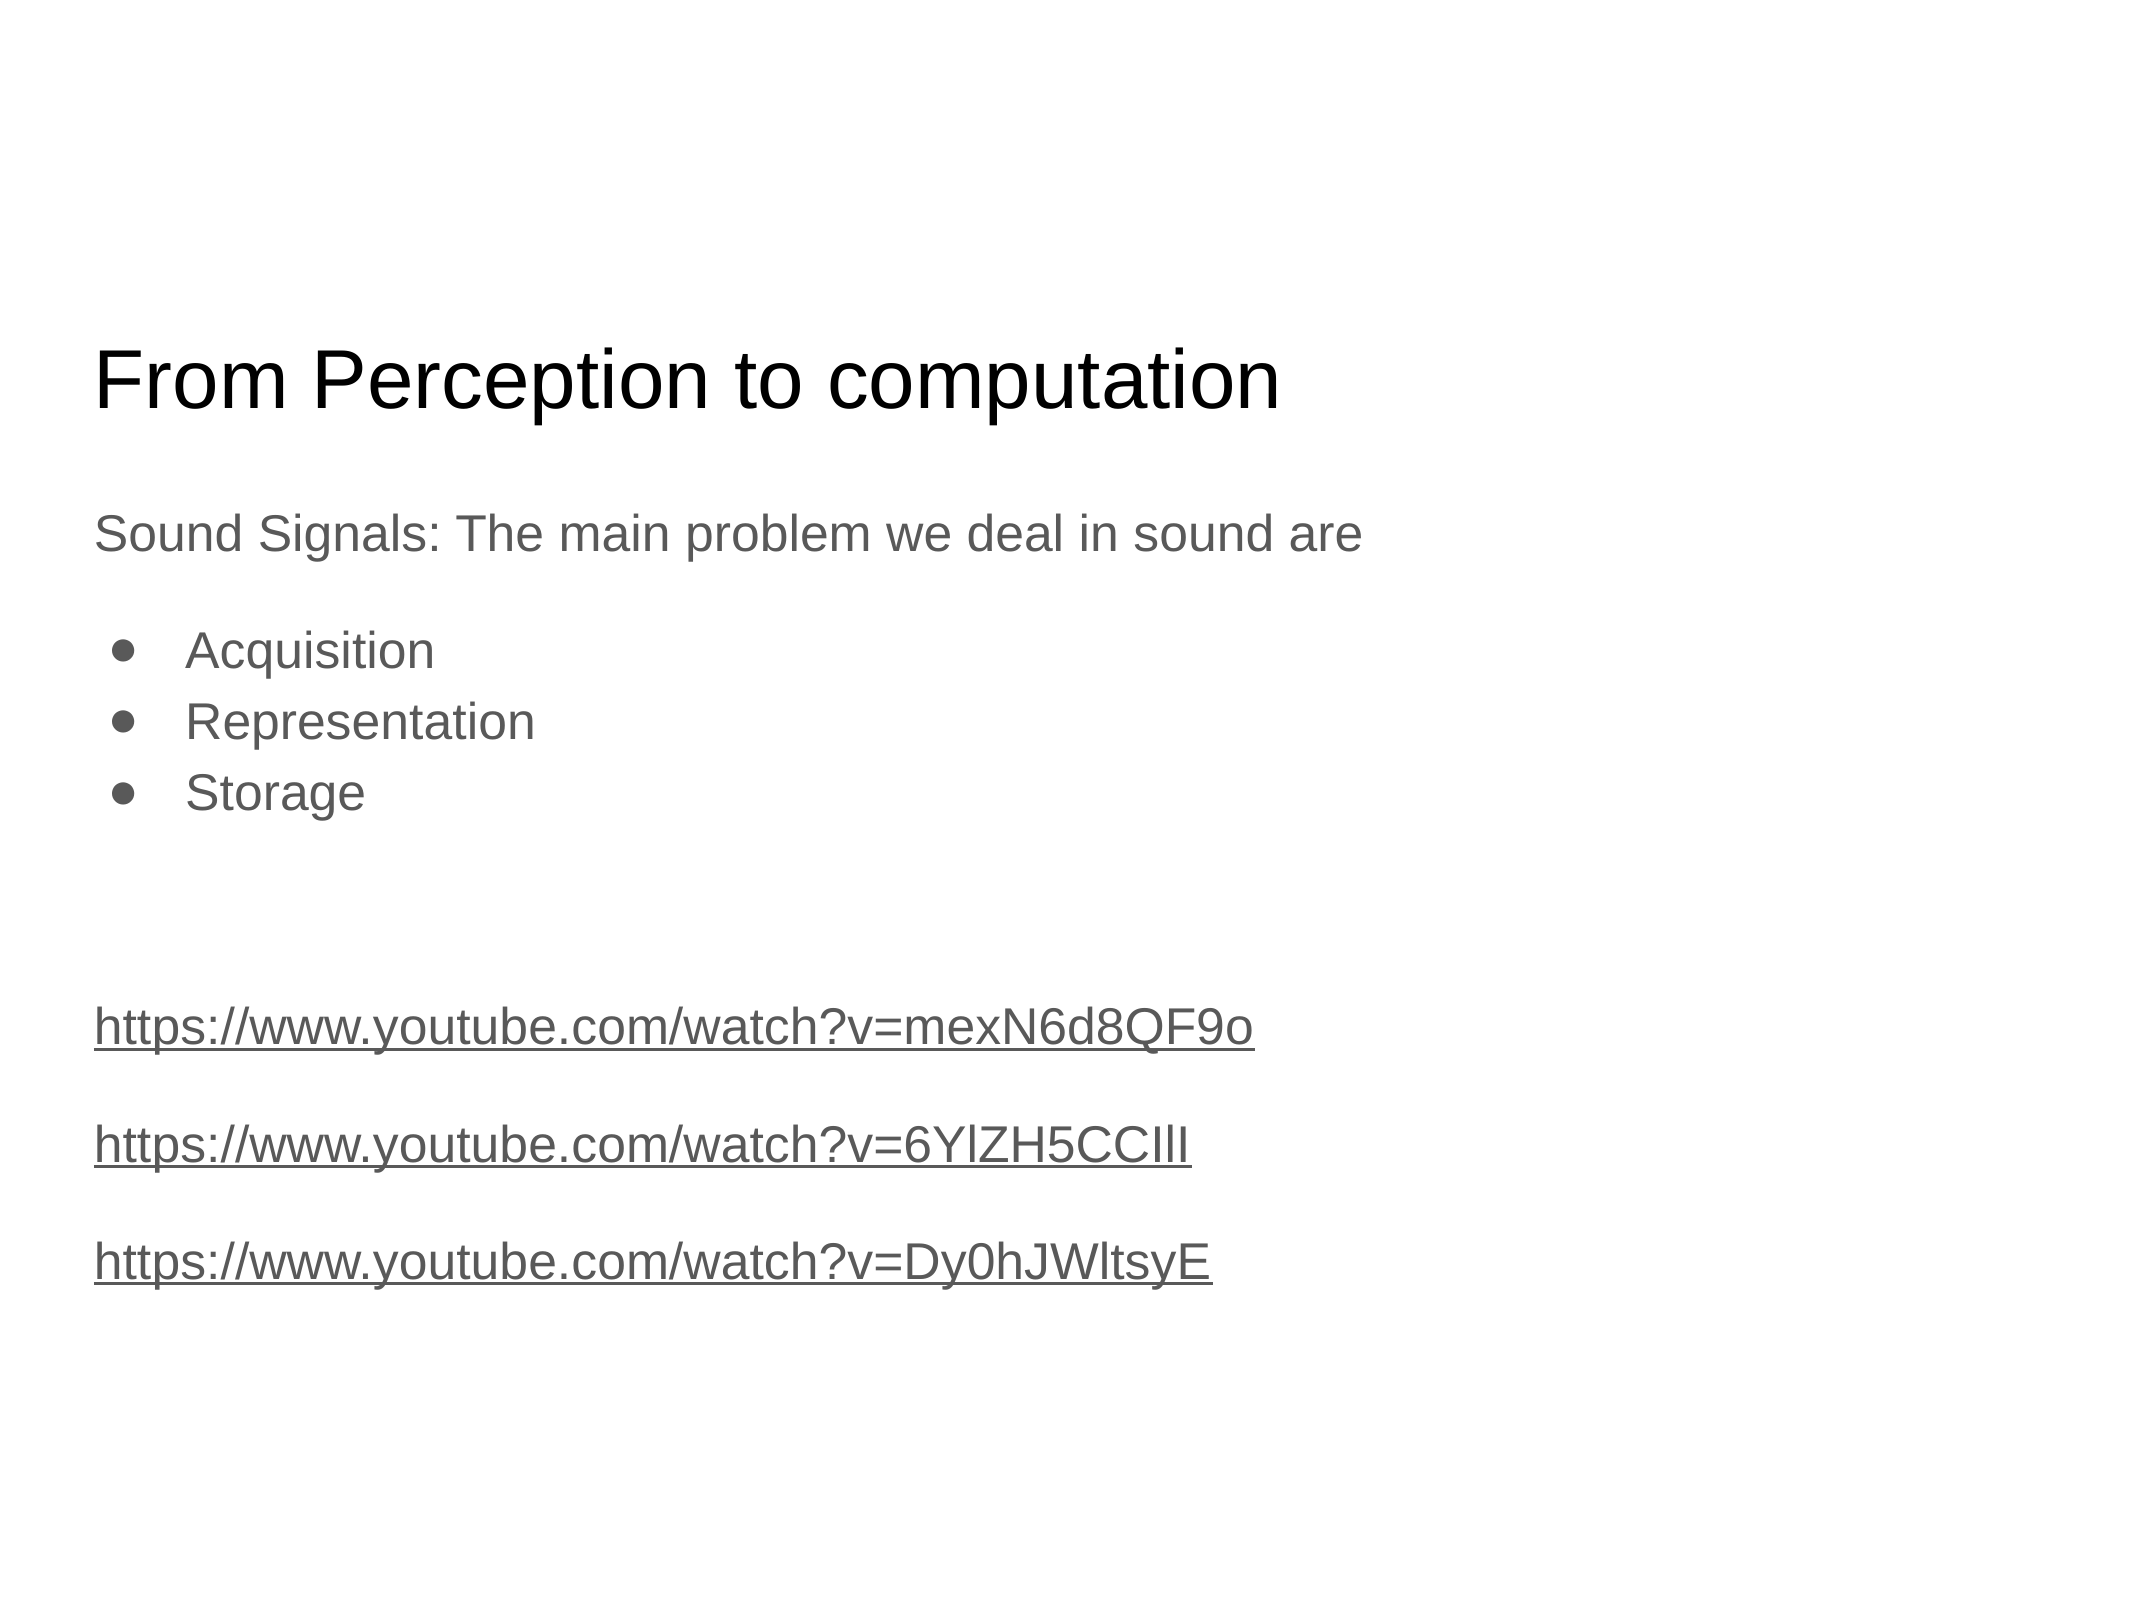

# From Perception to computation
Sound Signals: The main problem we deal in sound are
Acquisition
Representation
Storage

https://www.youtube.com/watch?v=mexN6d8QF9o
https://www.youtube.com/watch?v=6YlZH5CCIlI
https://www.youtube.com/watch?v=Dy0hJWltsyE